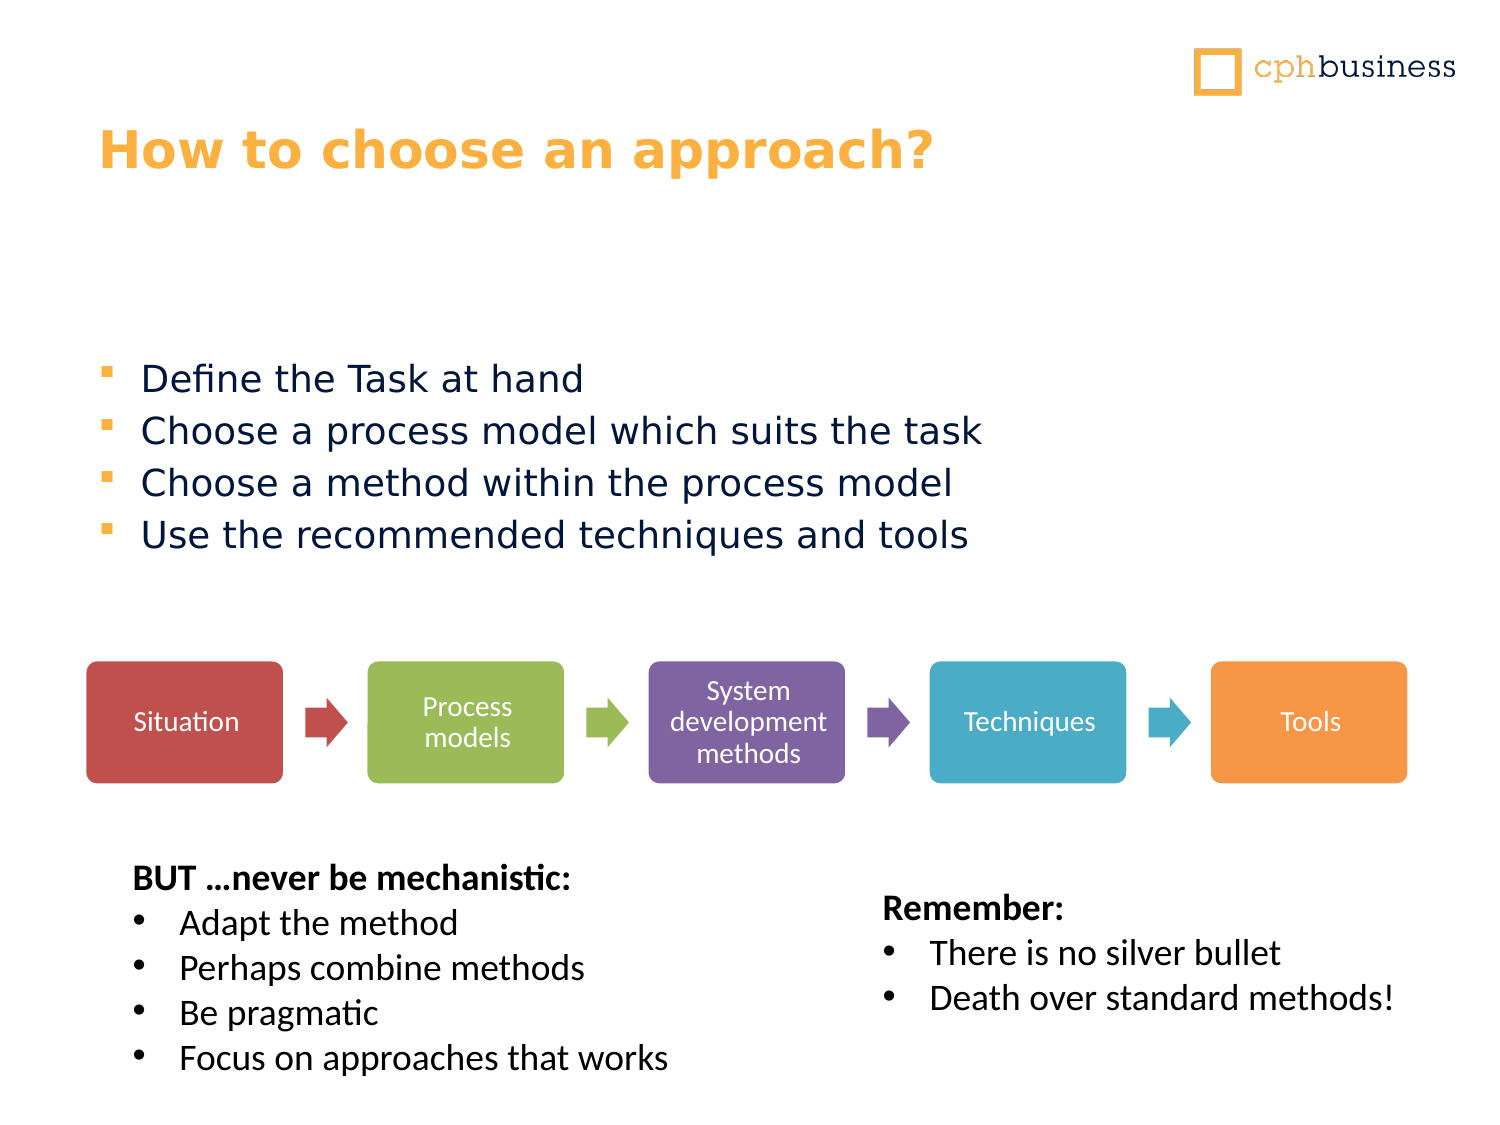

How to choose an approach?
Define the Task at hand
Choose a process model which suits the task
Choose a method within the process model
Use the recommended techniques and tools
Situation

Process models

System development methods

Techniques

Tools
BUT …never be mechanistic:
Adapt the method
Perhaps combine methods
Be pragmatic
Focus on approaches that works
Remember:
There is no silver bullet
Death over standard methods!